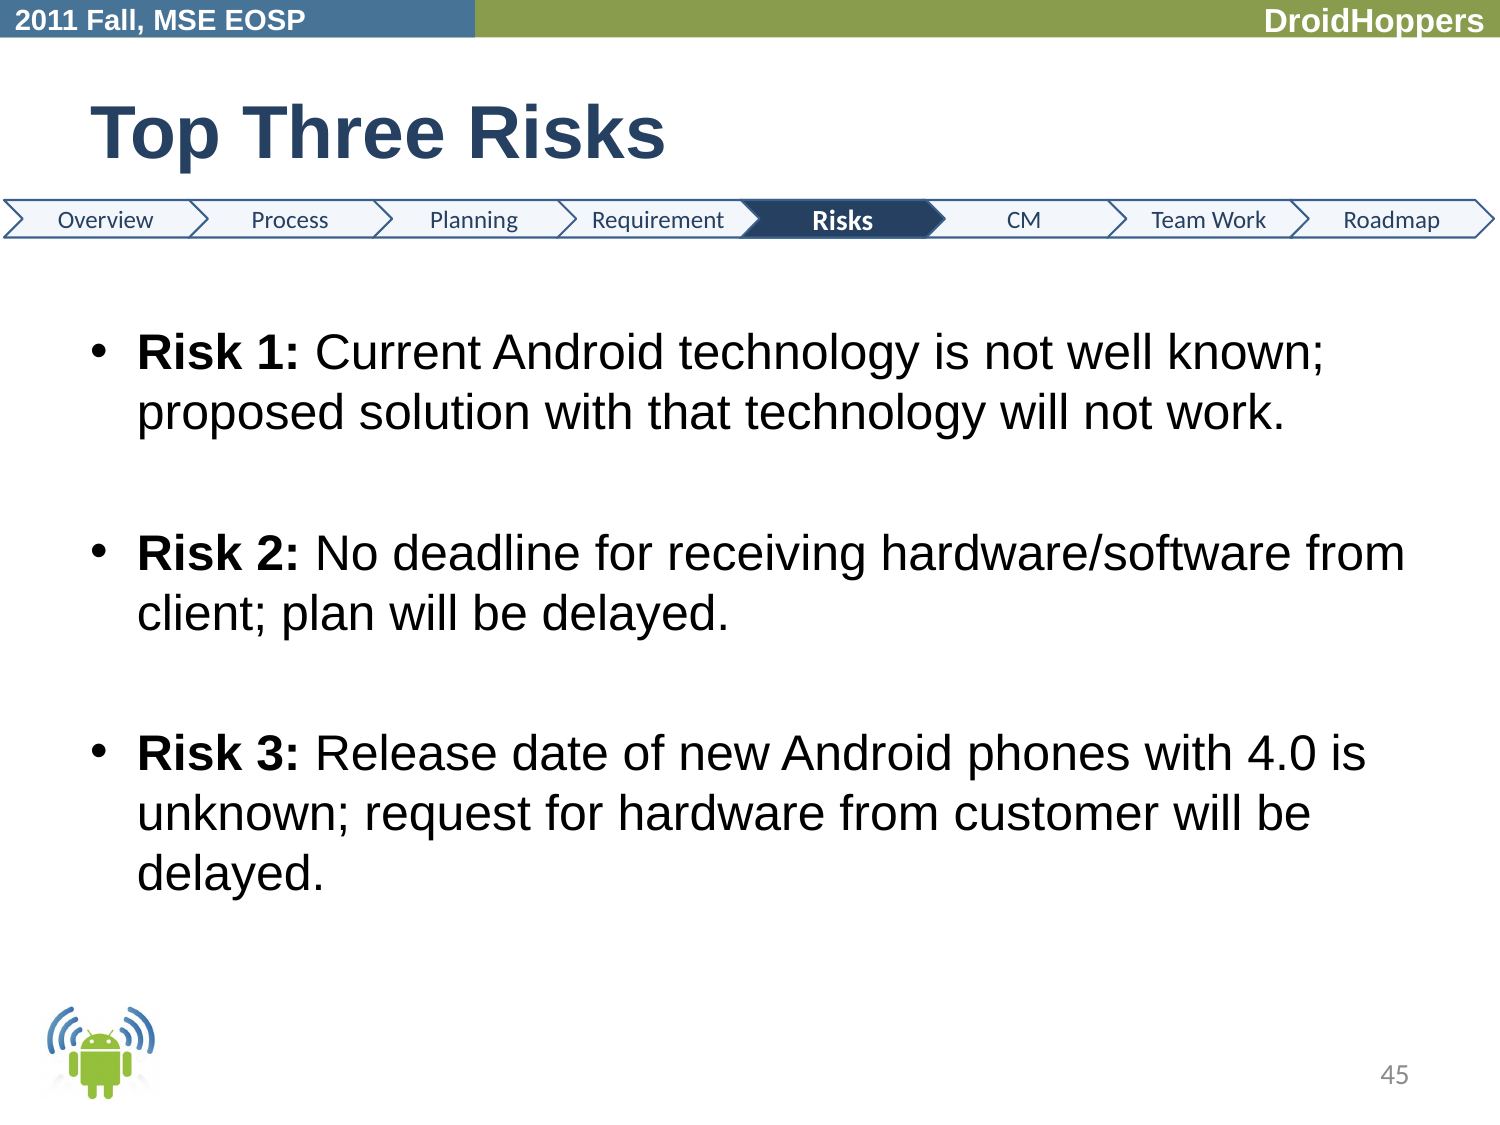

# Top Three Risks
Risks
Risk 1: Current Android technology is not well known; proposed solution with that technology will not work.

Risk 2: No deadline for receiving hardware/software from client; plan will be delayed.

Risk 3: Release date of new Android phones with 4.0 is unknown; request for hardware from customer will be delayed.

45